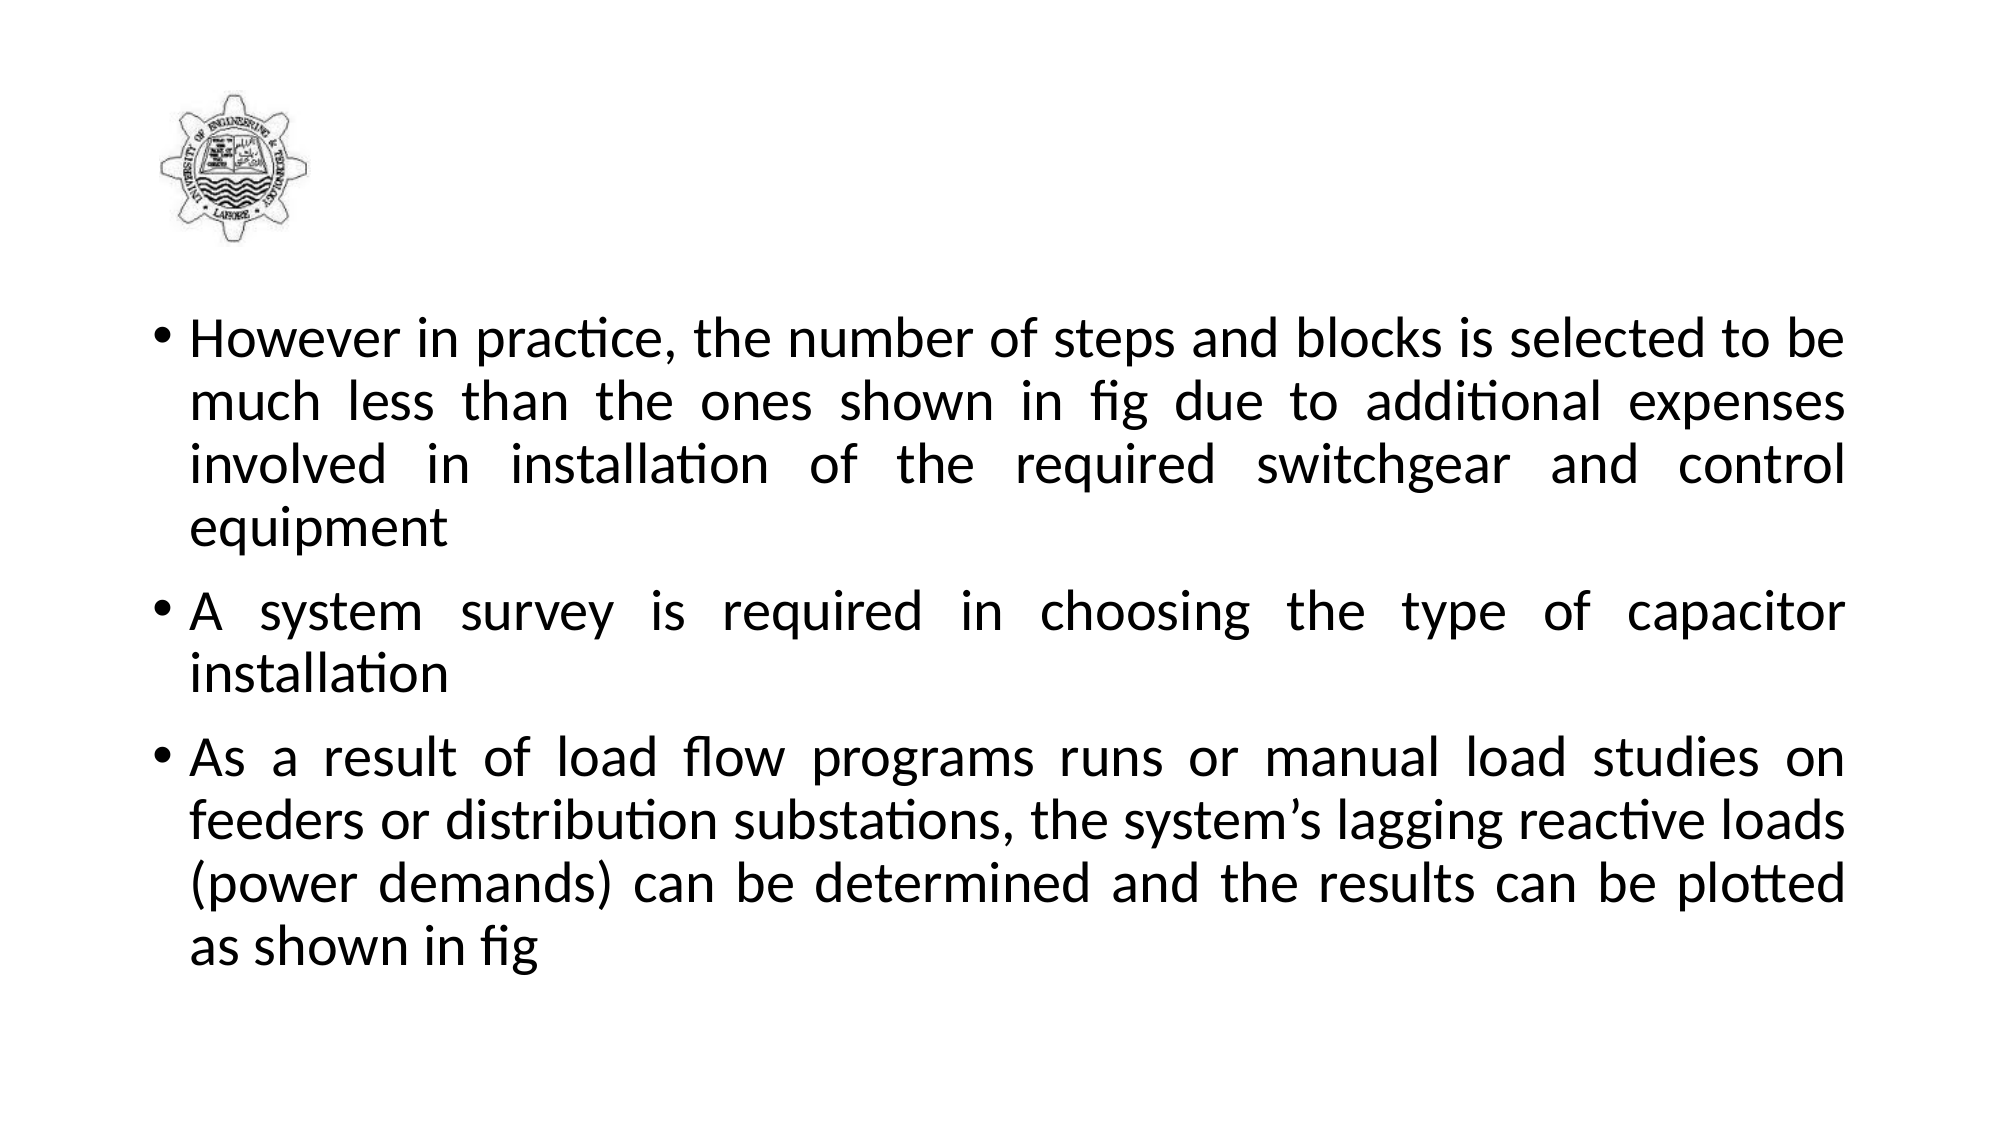

#
However in practice, the number of steps and blocks is selected to be much less than the ones shown in fig due to additional expenses involved in installation of the required switchgear and control equipment
A system survey is required in choosing the type of capacitor installation
As a result of load flow programs runs or manual load studies on feeders or distribution substations, the system’s lagging reactive loads (power demands) can be determined and the results can be plotted as shown in fig